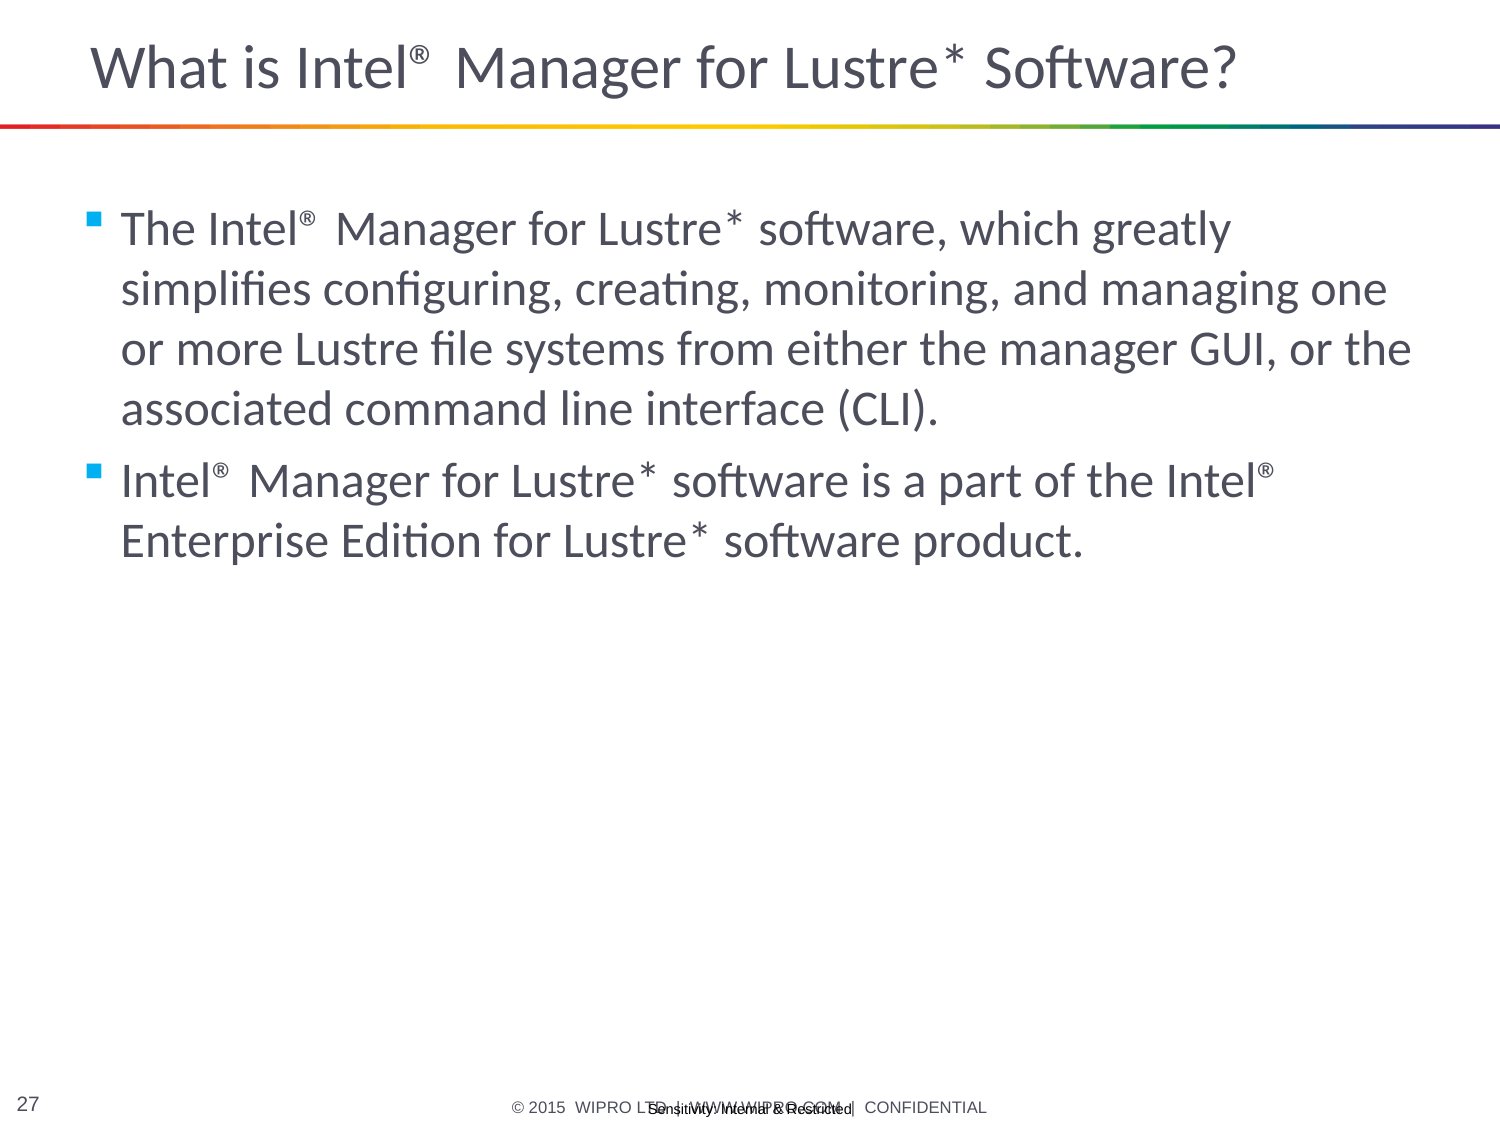

# What is Intel® Manager for Lustre* Software?
The Intel® Manager for Lustre* software, which greatly simplifies configuring, creating, monitoring, and managing one or more Lustre file systems from either the manager GUI, or the associated command line interface (CLI).
Intel® Manager for Lustre* software is a part of the Intel® Enterprise Edition for Lustre* software product.